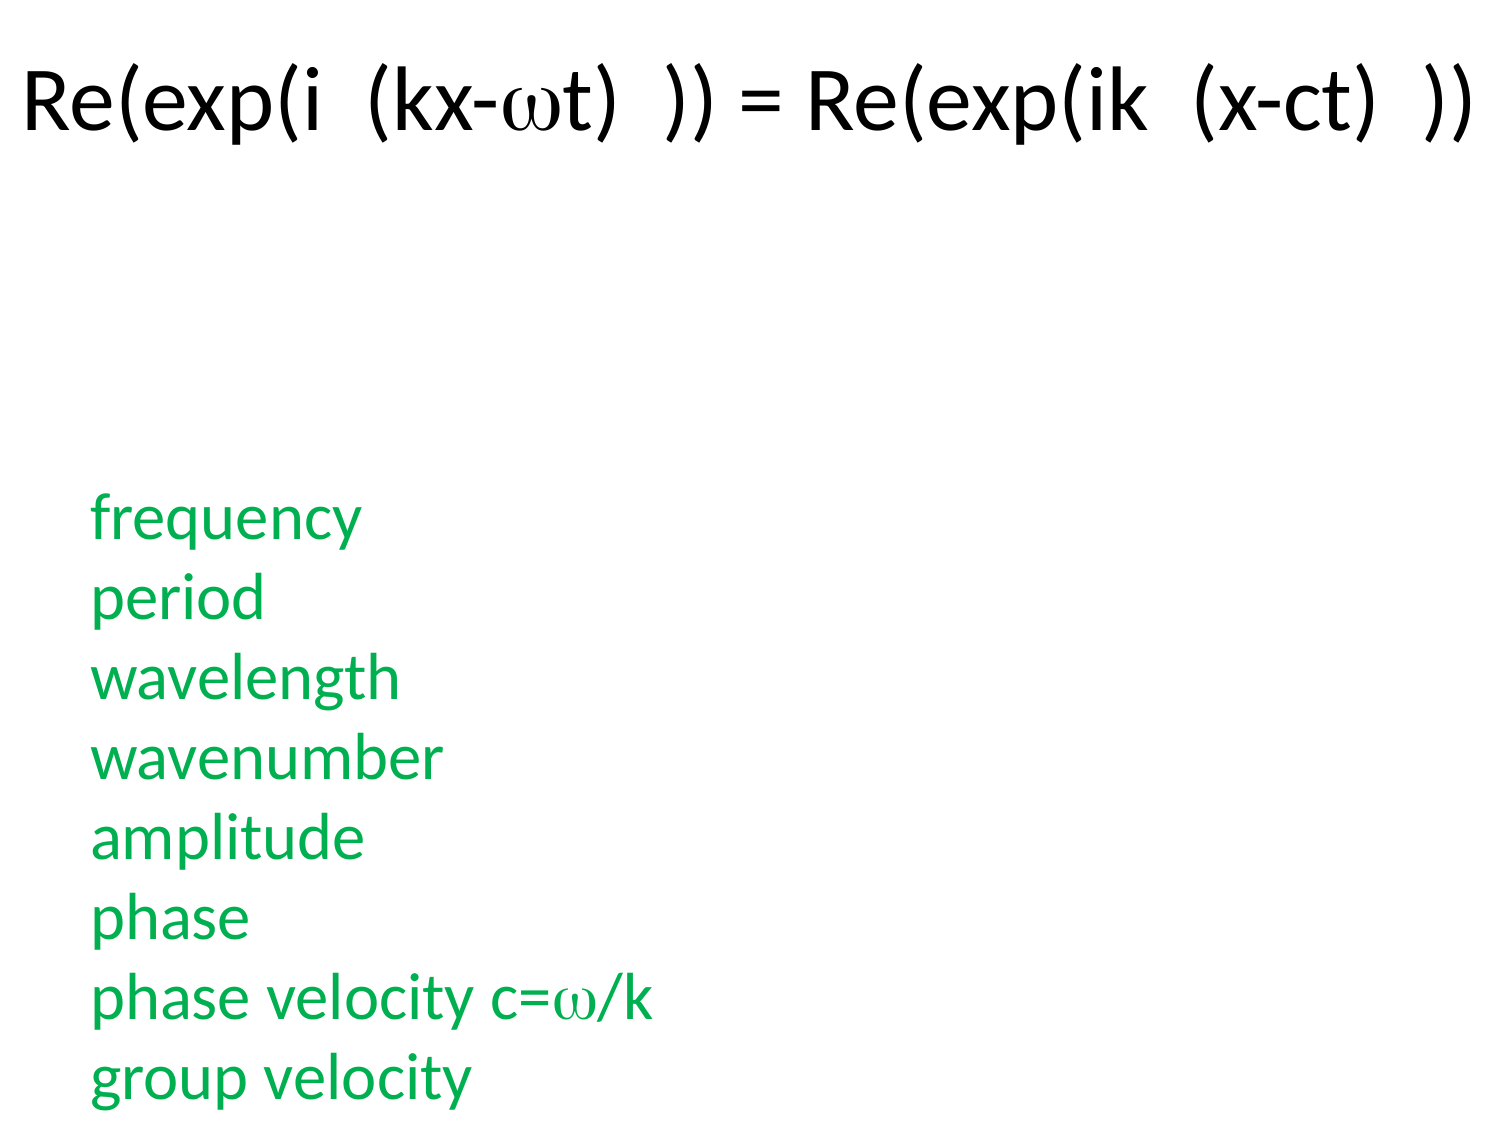

# Re(exp(i  (kx-ωt)  )) = Re(exp(ik  (x-ct)  ))
frequency
period
wavelength
wavenumber
amplitude
phase
phase velocity c=ω/k
group velocity